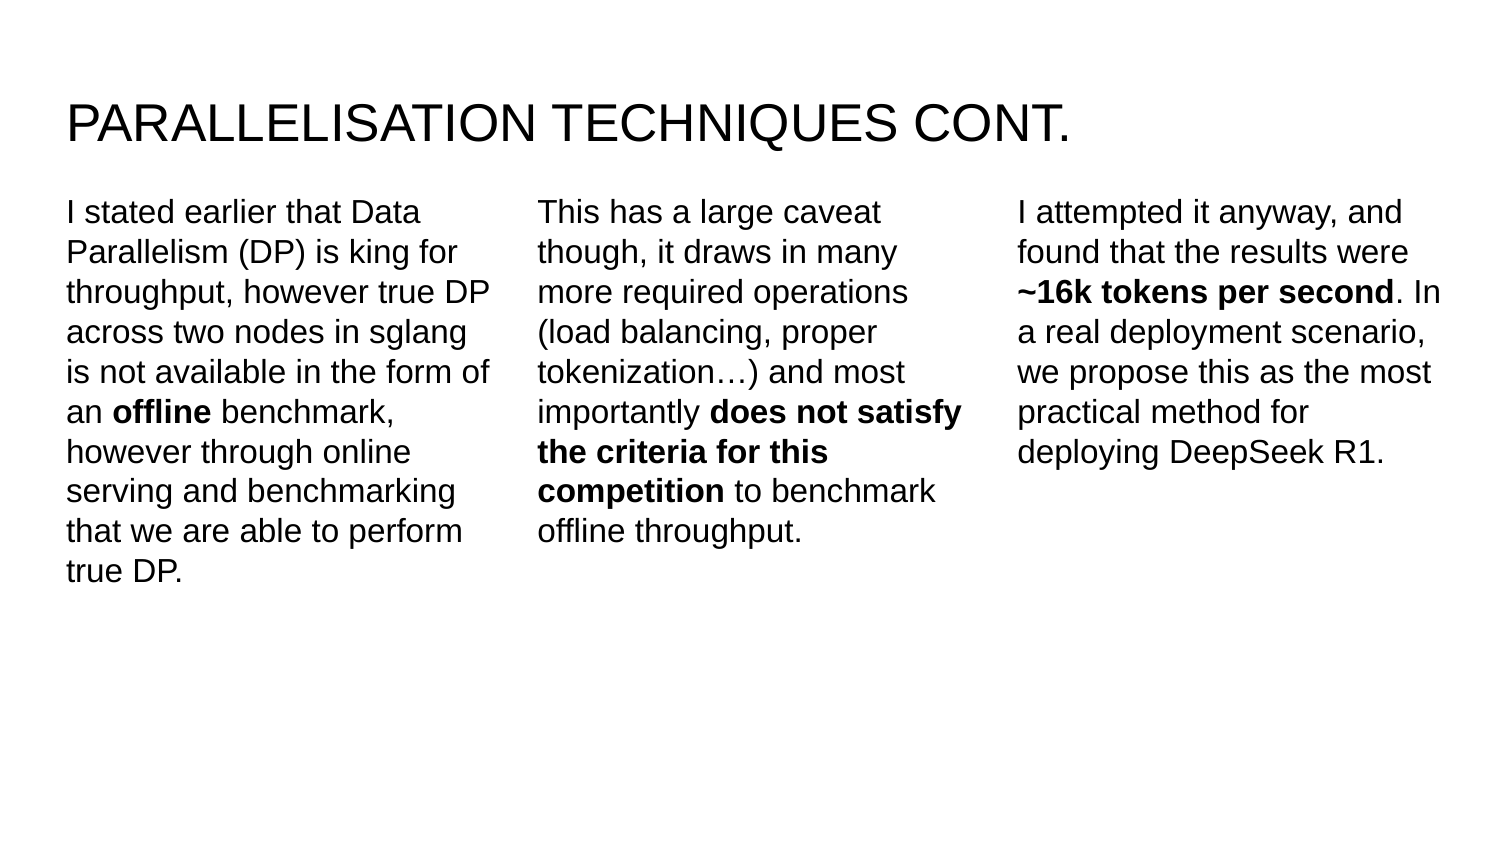

# PARALLELISATION TECHNIQUES CONT.
I stated earlier that Data Parallelism (DP) is king for throughput, however true DP across two nodes in sglang is not available in the form of an offline benchmark, however through online serving and benchmarking that we are able to perform true DP.
This has a large caveat though, it draws in many more required operations (load balancing, proper tokenization…) and most importantly does not satisfy the criteria for this competition to benchmark offline throughput.
I attempted it anyway, and found that the results were ~16k tokens per second. In a real deployment scenario, we propose this as the most practical method for deploying DeepSeek R1.